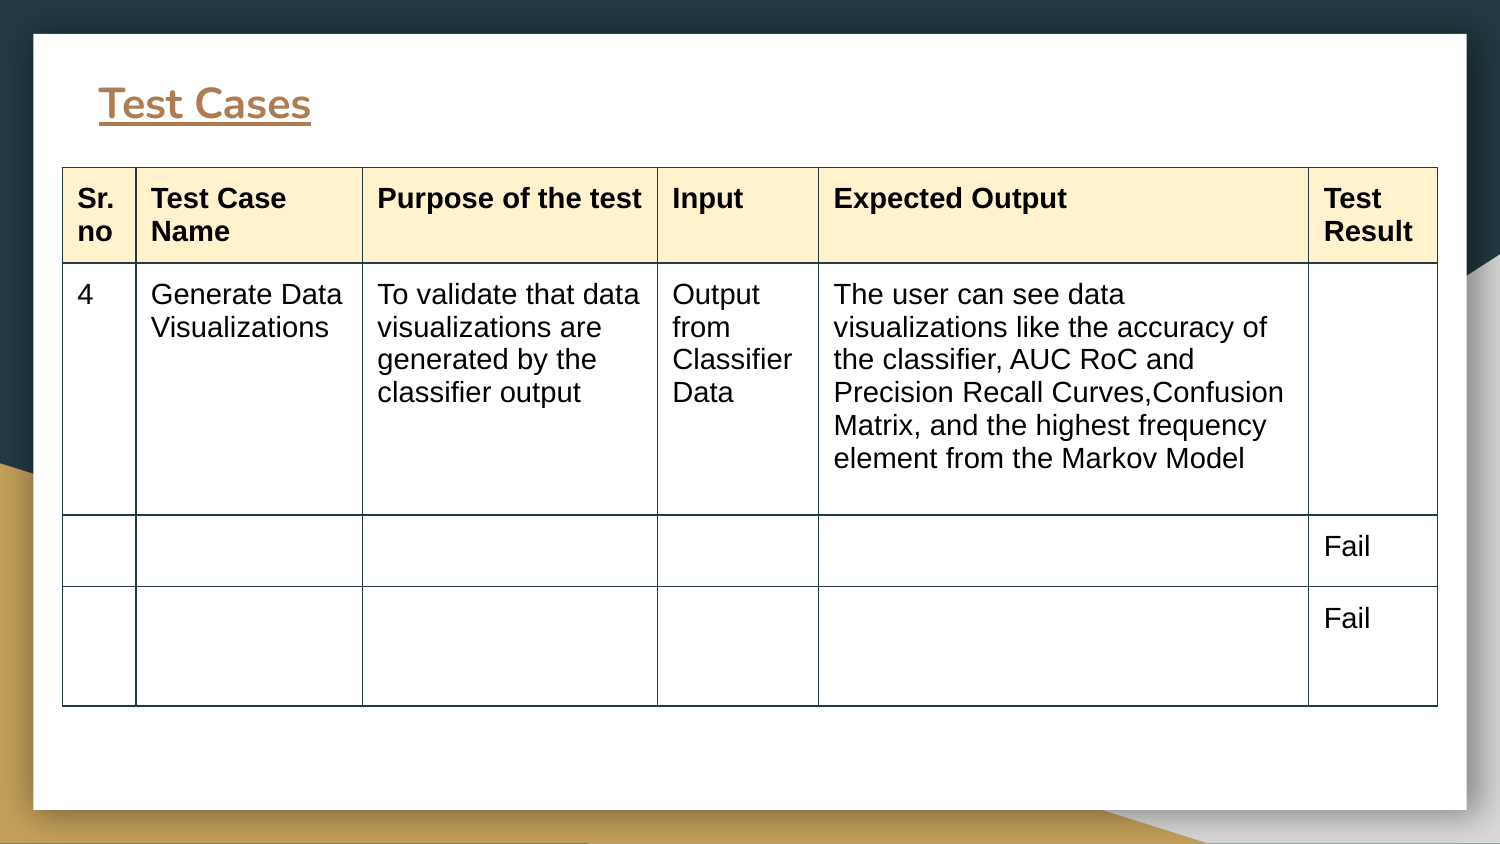

# Test Cases
| Sr.no | Test Case Name | Purpose of the test | Input | Expected Output | Test Result |
| --- | --- | --- | --- | --- | --- |
| 4 | Generate Data Visualizations | To validate that data visualizations are generated by the classifier output | Output from Classifier Data | The user can see data visualizations like the accuracy of the classifier, AUC RoC and Precision Recall Curves,Confusion Matrix, and the highest frequency element from the Markov Model |  |
|  |  |  |  |  | Fail |
|  |  |  |  |  | Fail |